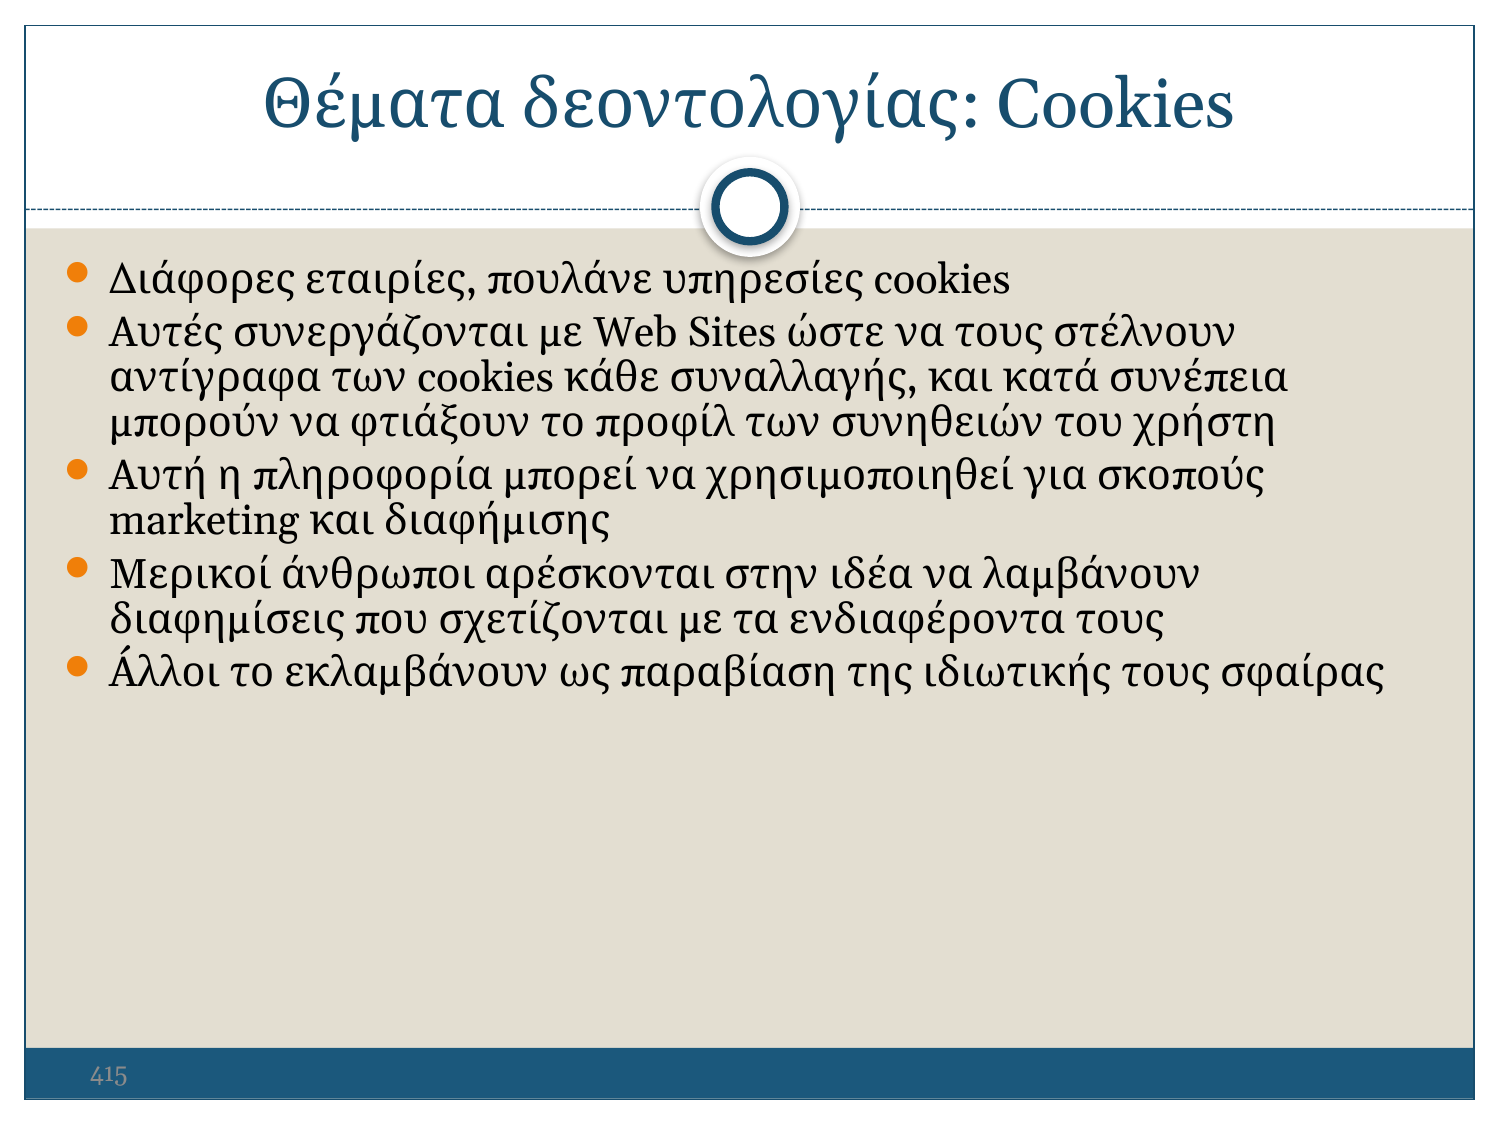

Θέματα δεοντολογίας: Cookies
Διάφορες εταιρίες, πουλάνε υπηρεσίες cookies
Αυτές συνεργάζονται με Web Sites ώστε να τους στέλνουν αντίγραφα των cookies κάθε συναλλαγής, και κατά συνέπεια μπορούν να φτιάξουν το προφίλ των συνηθειών του χρήστη
Αυτή η πληροφορία μπορεί να χρησιμοποιηθεί για σκοπούς marketing και διαφήμισης
Μερικοί άνθρωποι αρέσκονται στην ιδέα να λαμβάνουν διαφημίσεις που σχετίζονται με τα ενδιαφέροντα τους
Άλλοι το εκλαμβάνουν ως παραβίαση της ιδιωτικής τους σφαίρας

415